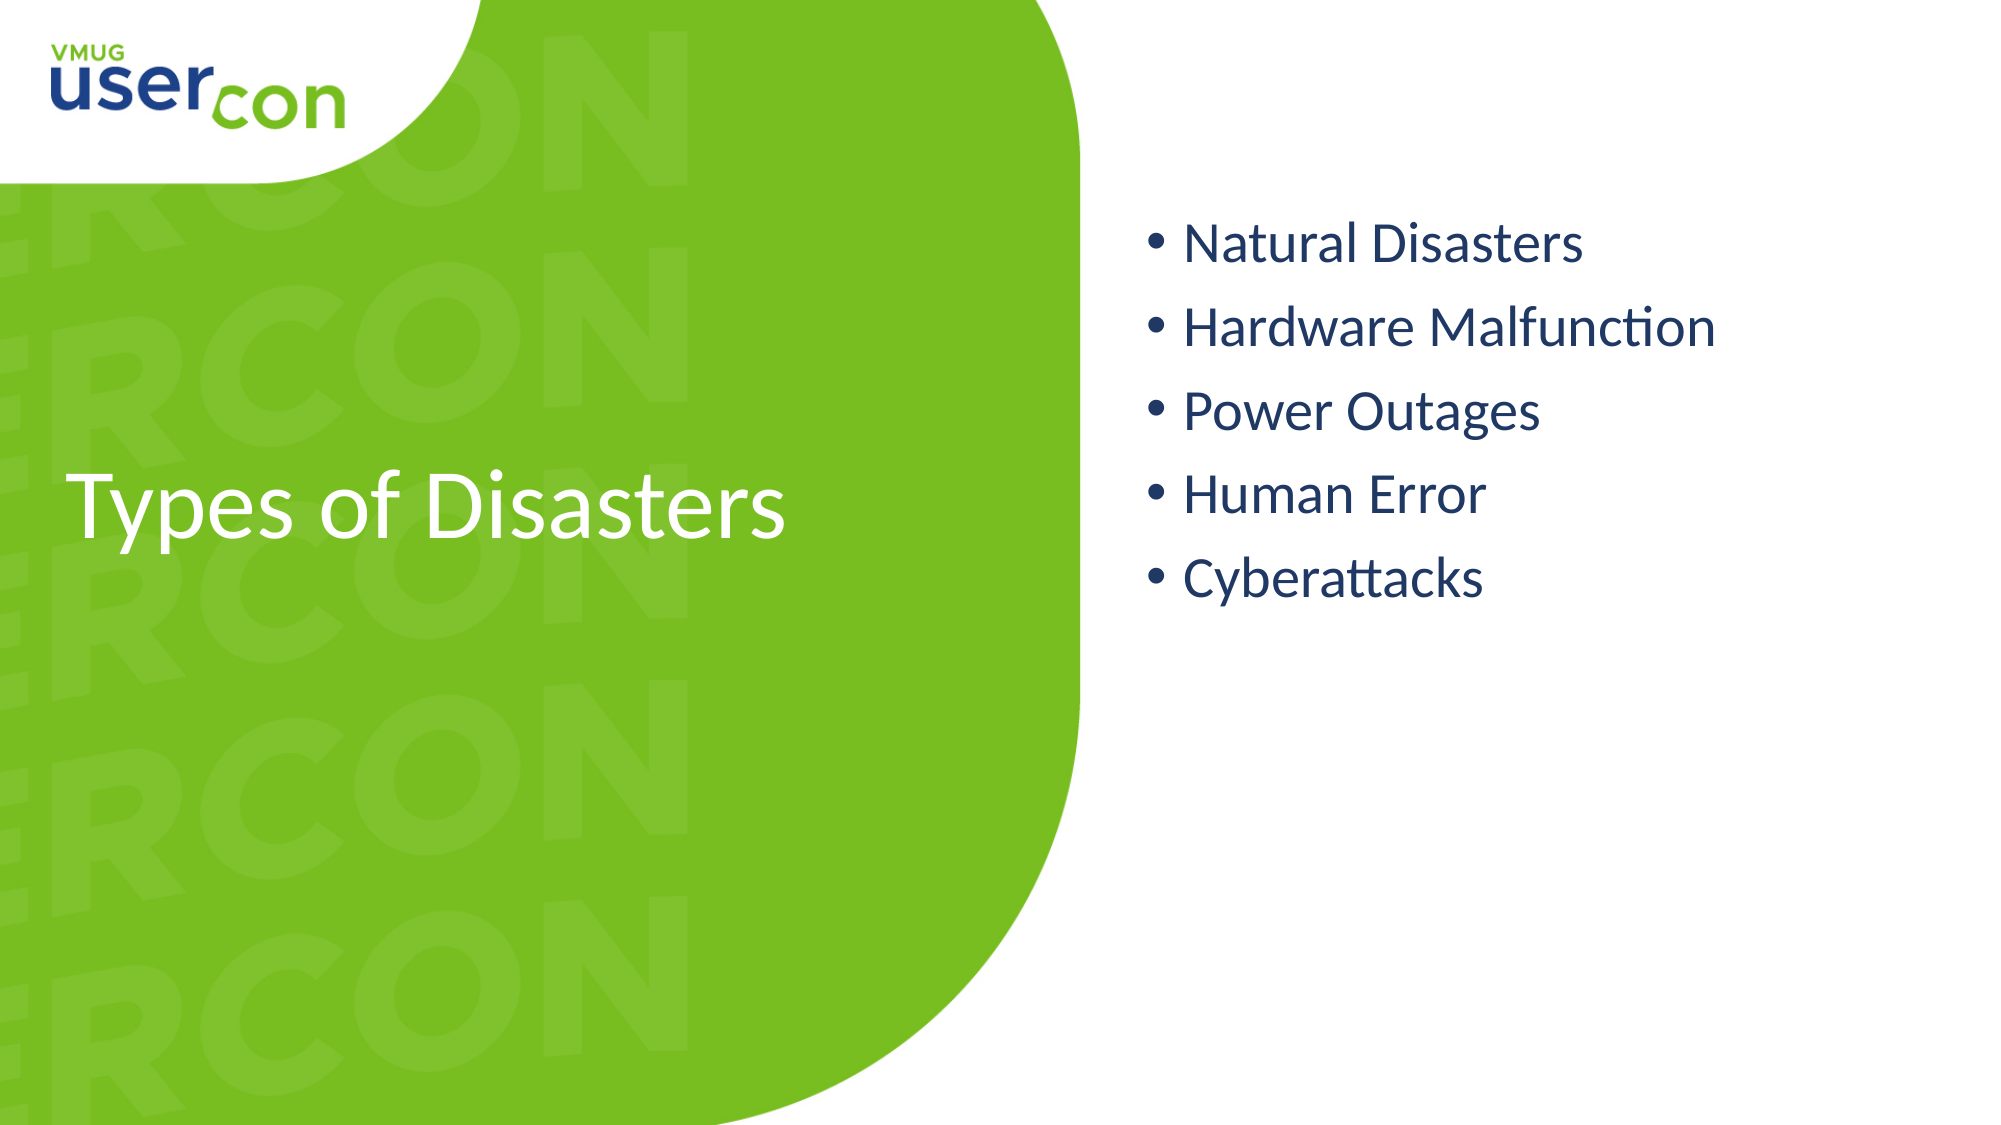

Natural Disasters
Hardware Malfunction
Power Outages
Human Error
Cyberattacks

# Types of Disasters